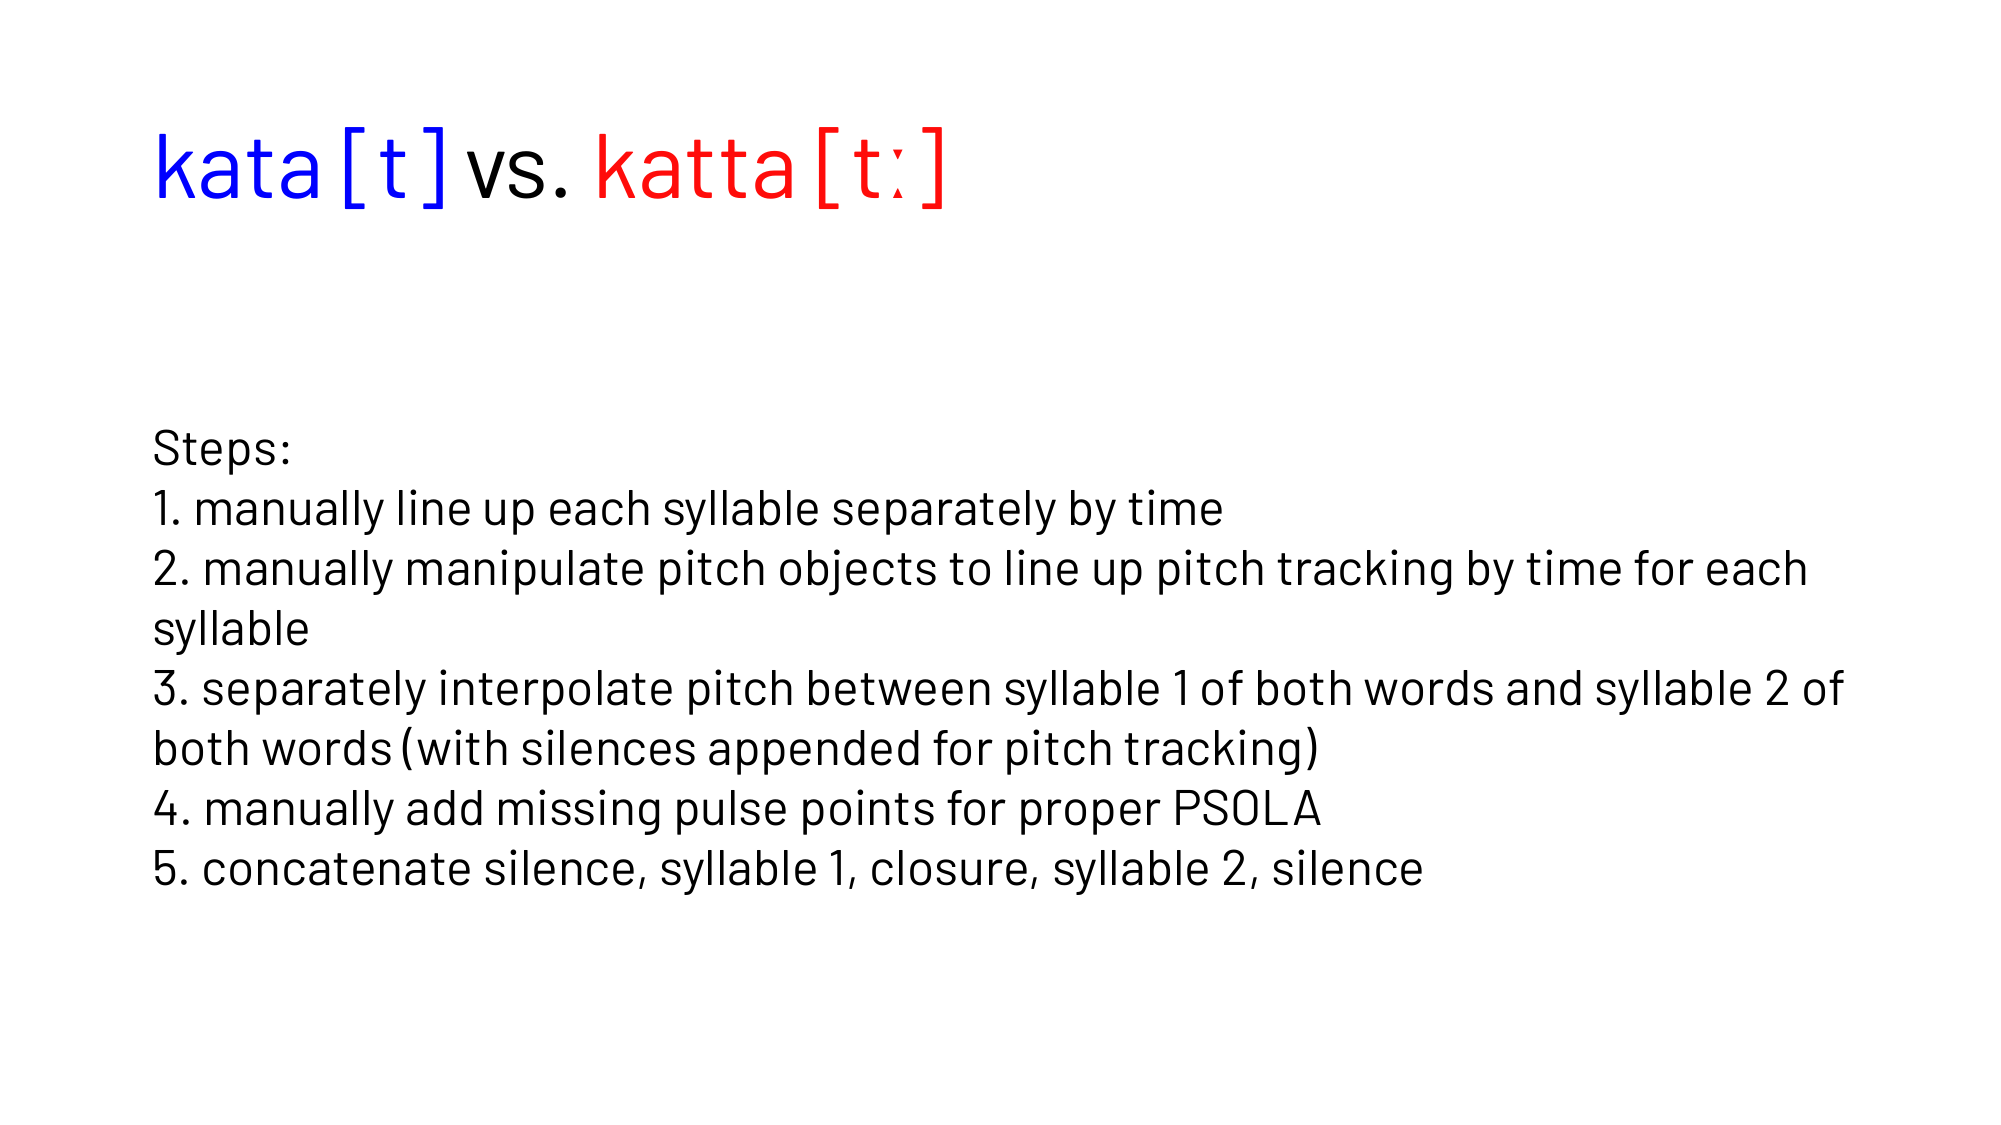

# kata [t] vs. katta [tː]
Steps:
1. manually line up each syllable separately by time
2. manually manipulate pitch objects to line up pitch tracking by time for each syllable
3. separately interpolate pitch between syllable 1 of both words and syllable 2 of both words (with silences appended for pitch tracking)
4. manually add missing pulse points for proper PSOLA
5. concatenate silence, syllable 1, closure, syllable 2, silence